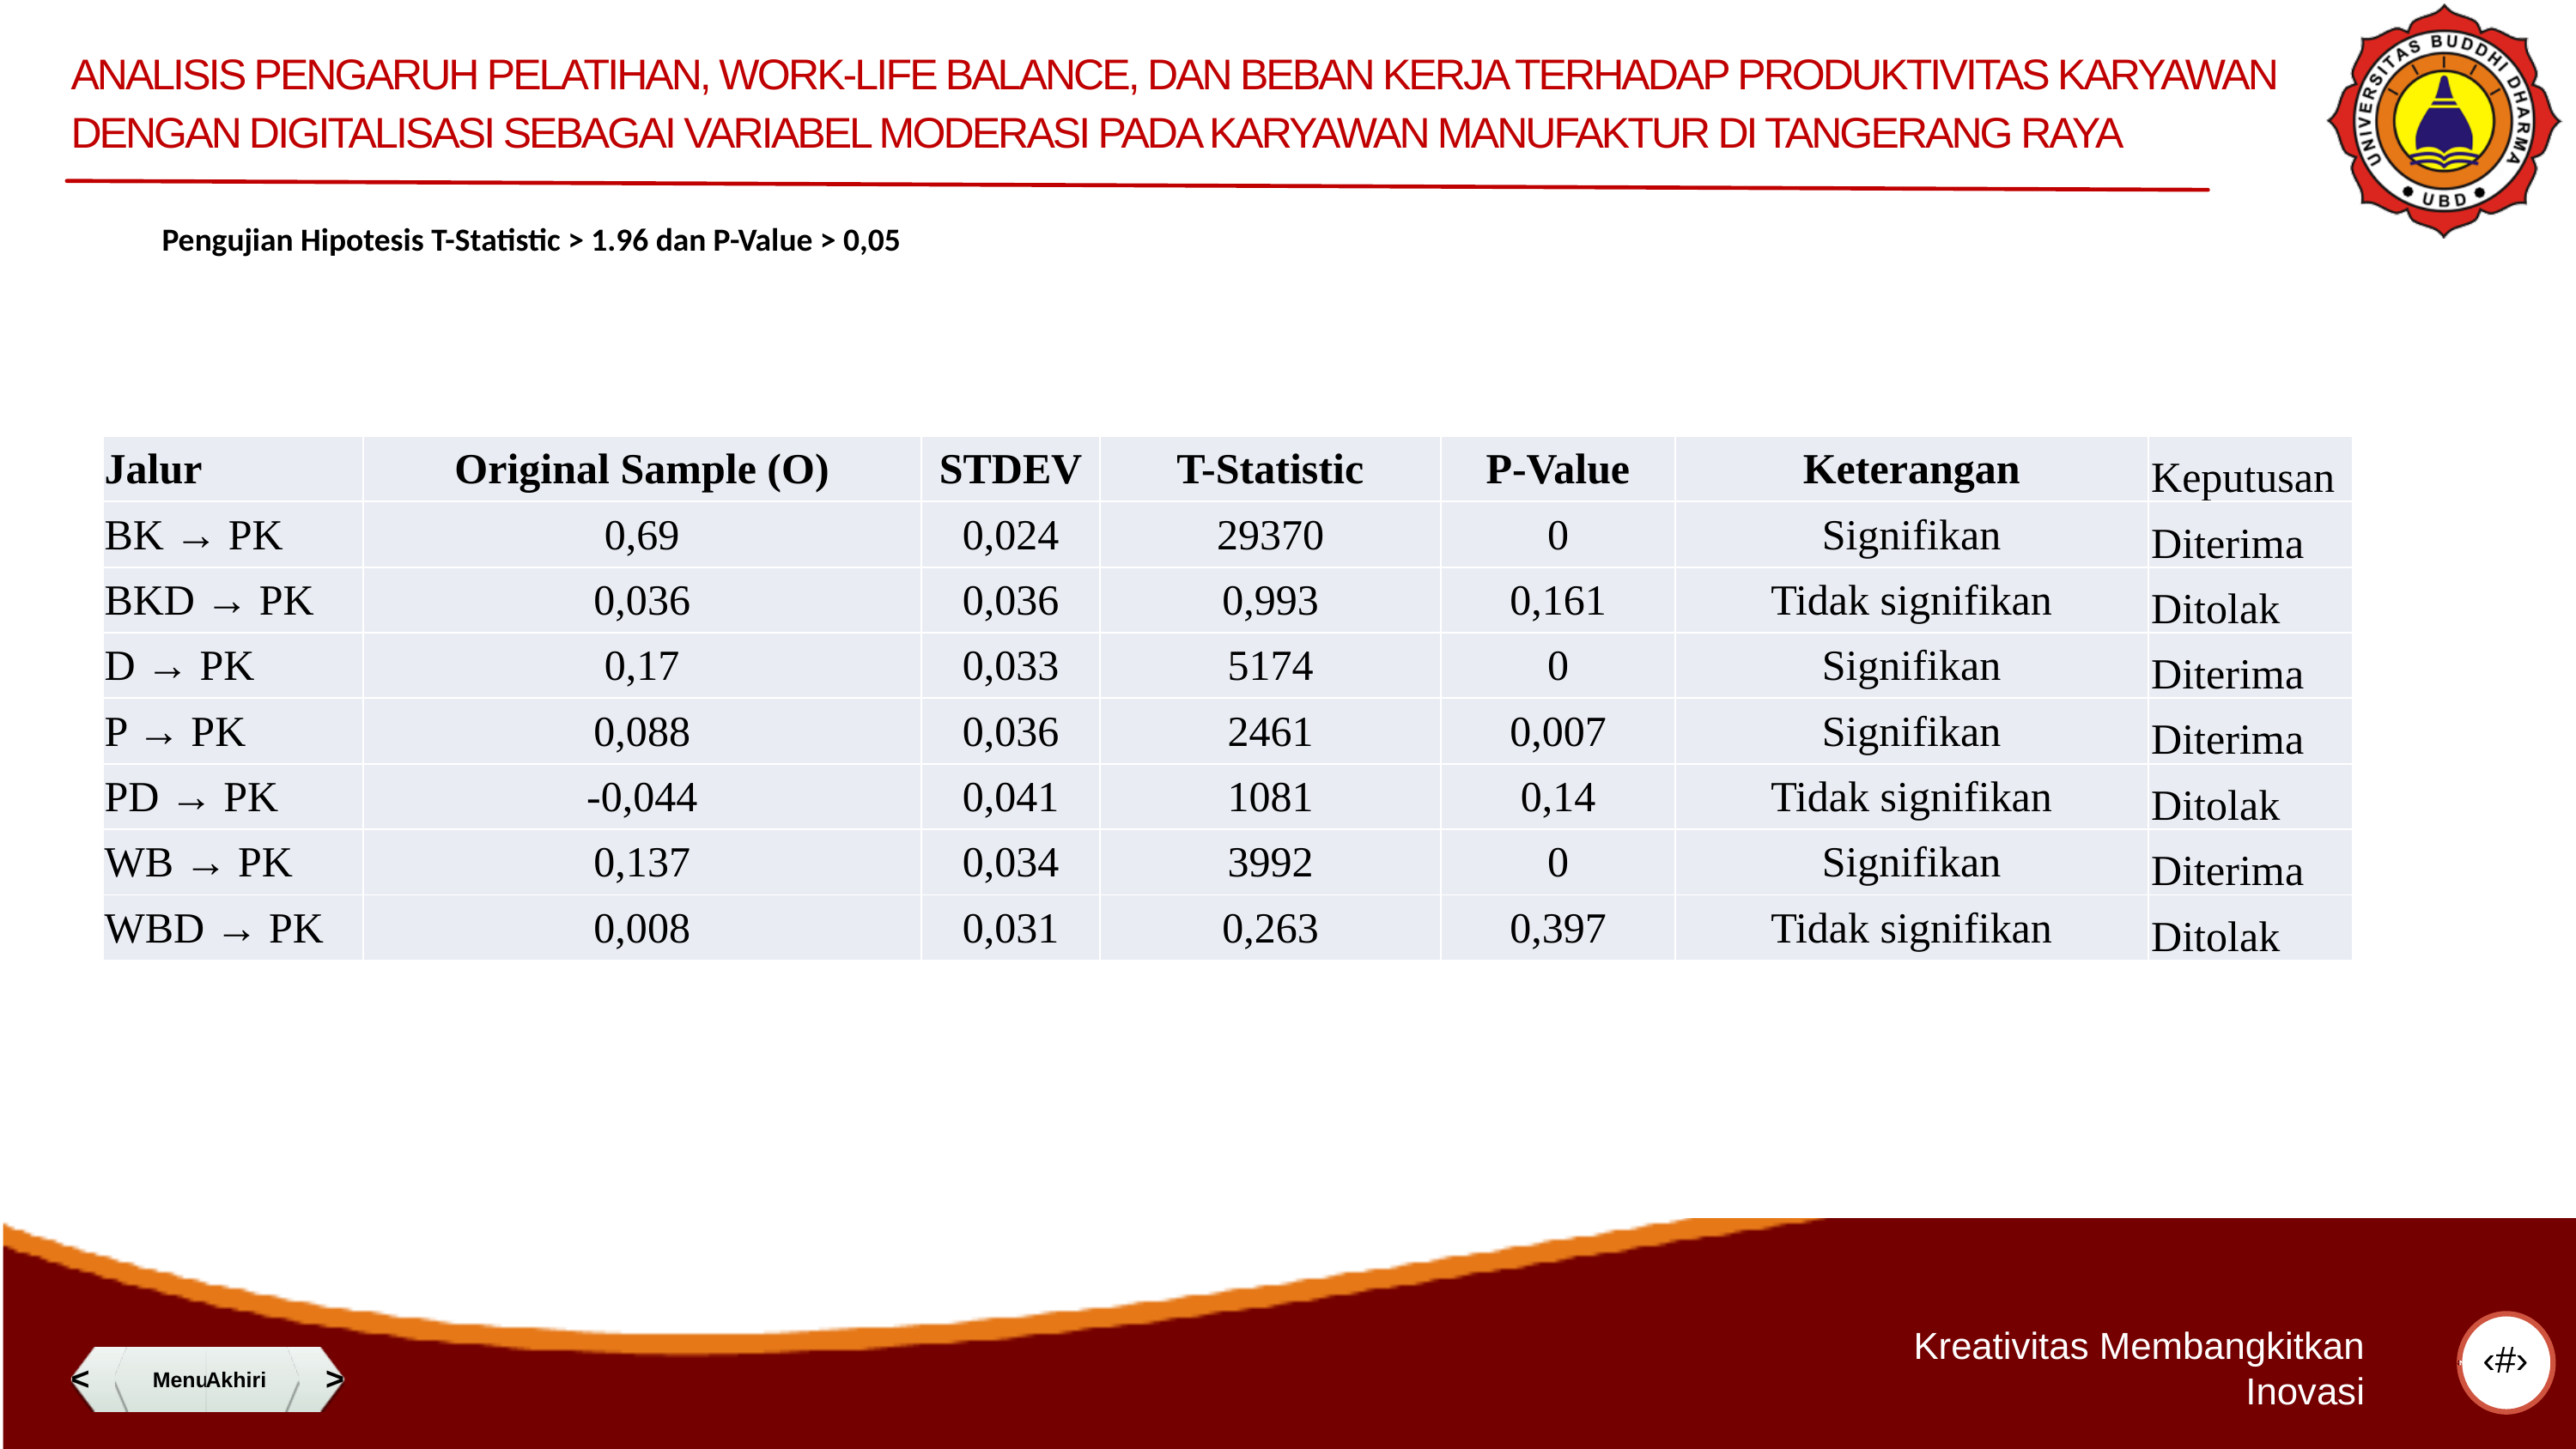

ANALISIS PENGARUH PELATIHAN, WORK-LIFE BALANCE, DAN BEBAN KERJA TERHADAP PRODUKTIVITAS KARYAWAN DENGAN DIGITALISASI SEBAGAI VARIABEL MODERASI PADA KARYAWAN MANUFAKTUR DI TANGERANG RAYA

Pengujian Hipotesis T-Statistic > 1.96 dan P-Value > 0,05
| Jalur | Original Sample (O) | STDEV | T-Statistic | P-Value | Keterangan | Keputusan |
| --- | --- | --- | --- | --- | --- | --- |
| BK → PK | 0,69 | 0,024 | 29370 | 0 | Signifikan | Diterima |
| BKD → PK | 0,036 | 0,036 | 0,993 | 0,161 | Tidak signifikan | Ditolak |
| D → PK | 0,17 | 0,033 | 5174 | 0 | Signifikan | Diterima |
| P → PK | 0,088 | 0,036 | 2461 | 0,007 | Signifikan | Diterima |
| PD → PK | -0,044 | 0,041 | 1081 | 0,14 | Tidak signifikan | Ditolak |
| WB → PK | 0,137 | 0,034 | 3992 | 0 | Signifikan | Diterima |
| WBD → PK | 0,008 | 0,031 | 0,263 | 0,397 | Tidak signifikan | Ditolak |

‹#›

Kreativitas Membangkitkan Inovasi

<

@adt_lotus

Menu

Akhiri

>